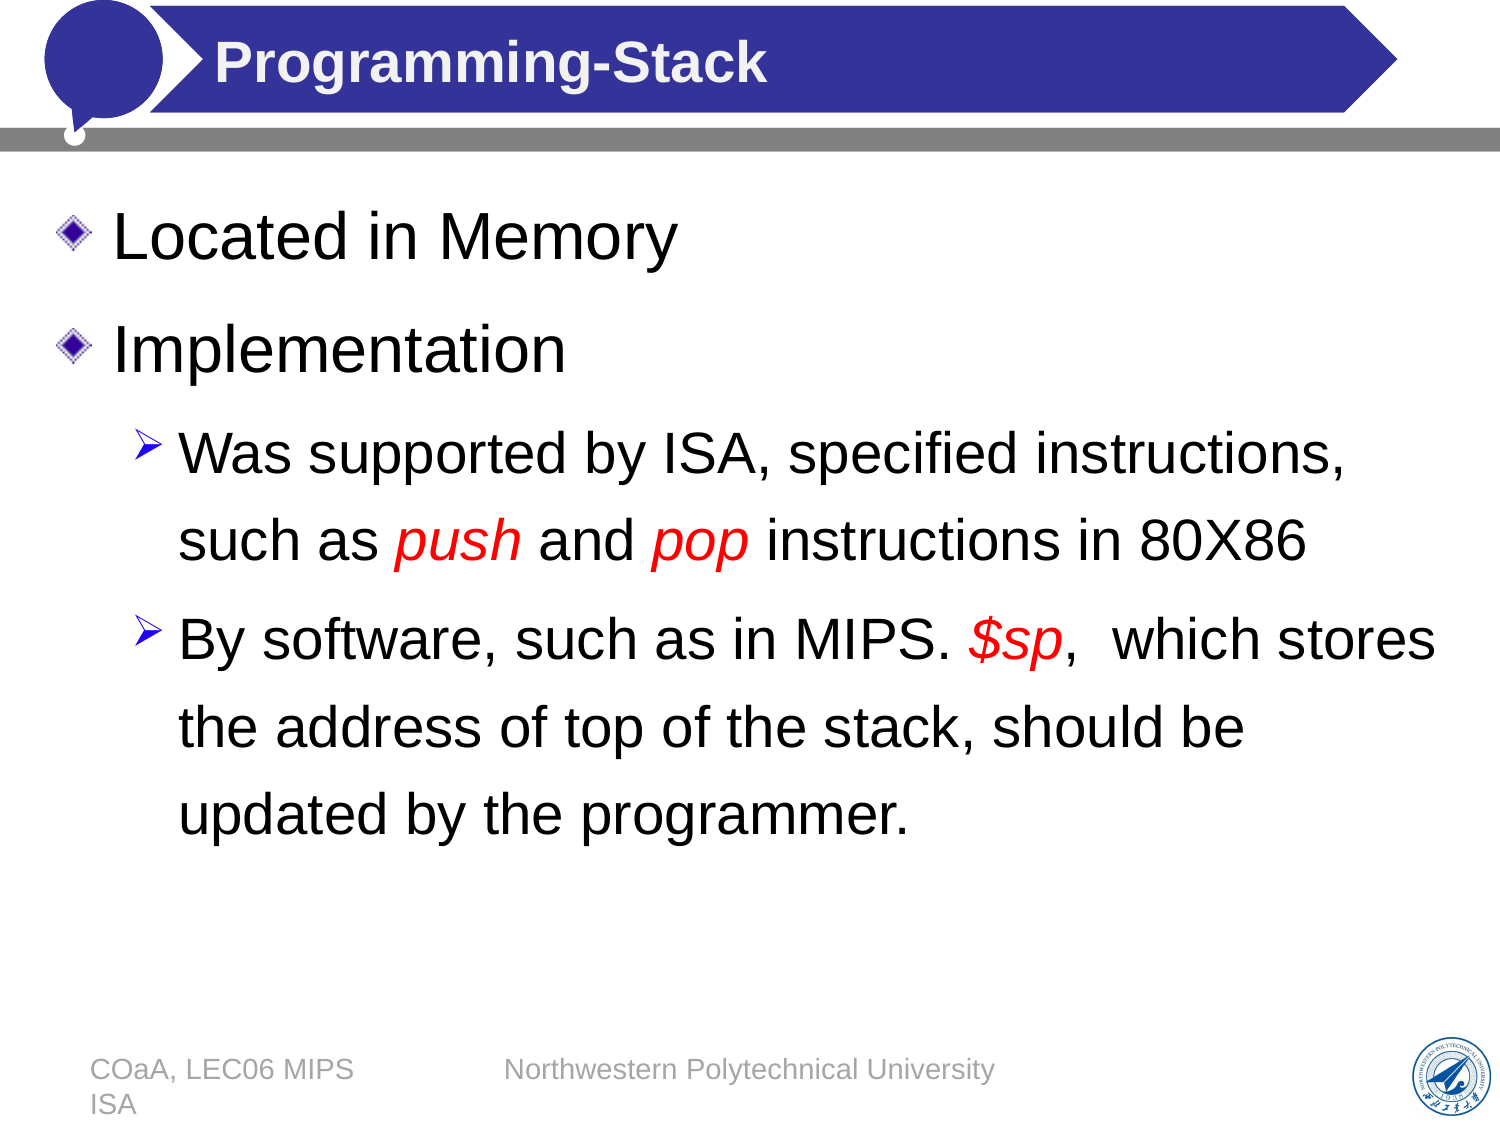

# Programming-Stack

Located in Memory
Implementation
Was supported by ISA, specified instructions, such as push and pop instructions in 80X86
By software, such as in MIPS. $sp,  which stores the address of top of the stack, should be updated by the programmer.
COaA, LEC06 MIPS ISA
Northwestern Polytechnical University
34